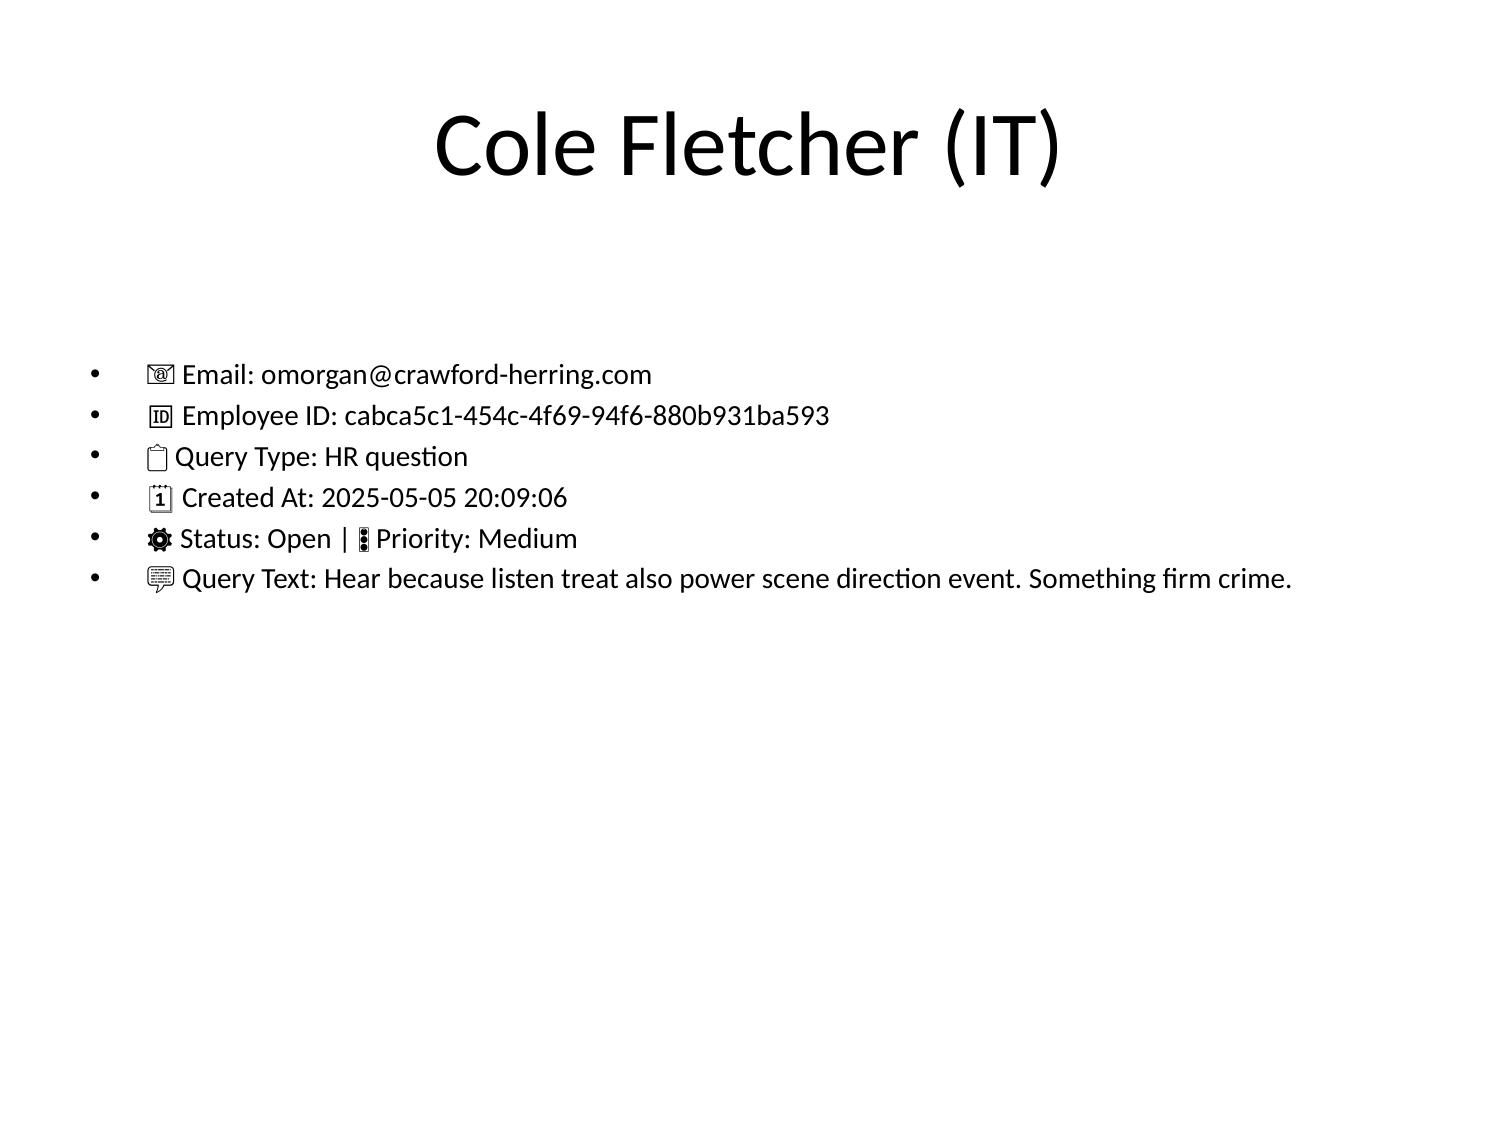

# Cole Fletcher (IT)

📧 Email: omorgan@crawford-herring.com
🆔 Employee ID: cabca5c1-454c-4f69-94f6-880b931ba593
📋 Query Type: HR question
🗓 Created At: 2025-05-05 20:09:06
⚙ Status: Open | 🚦 Priority: Medium
💬 Query Text: Hear because listen treat also power scene direction event. Something firm crime.